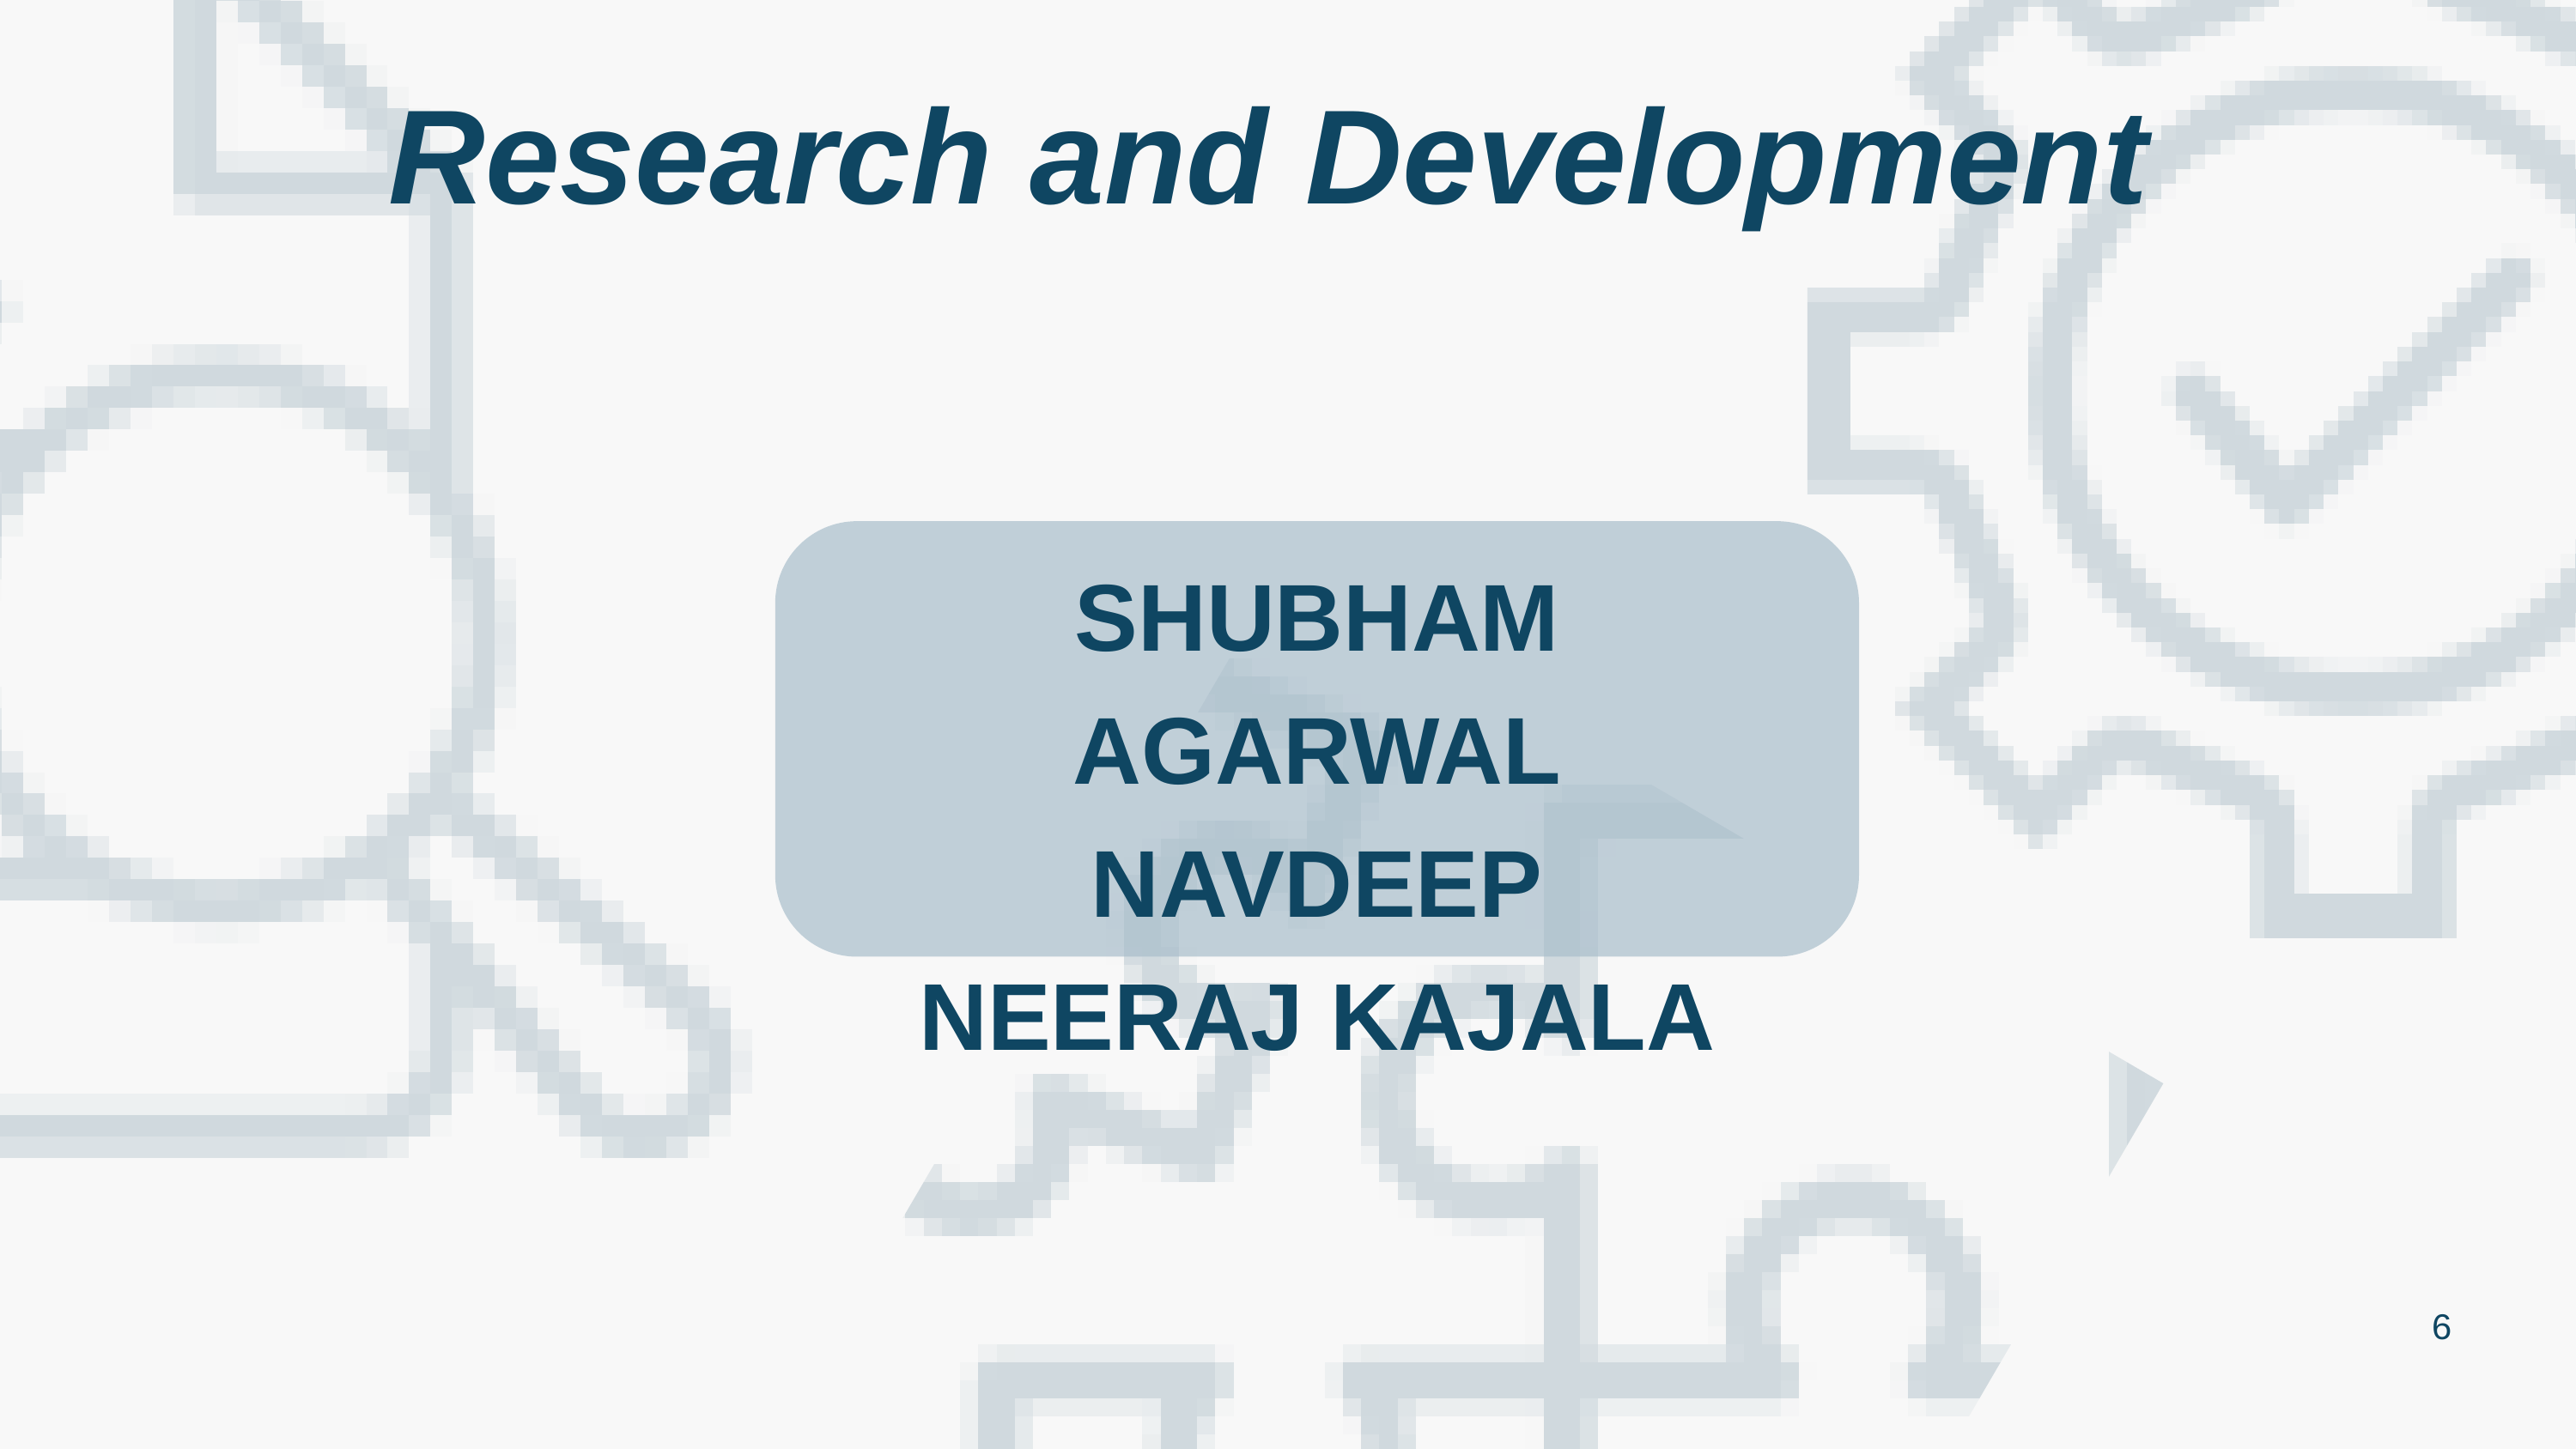

Research and Development

SHUBHAM AGARWAL
NAVDEEP
NEERAJ KAJALA

6